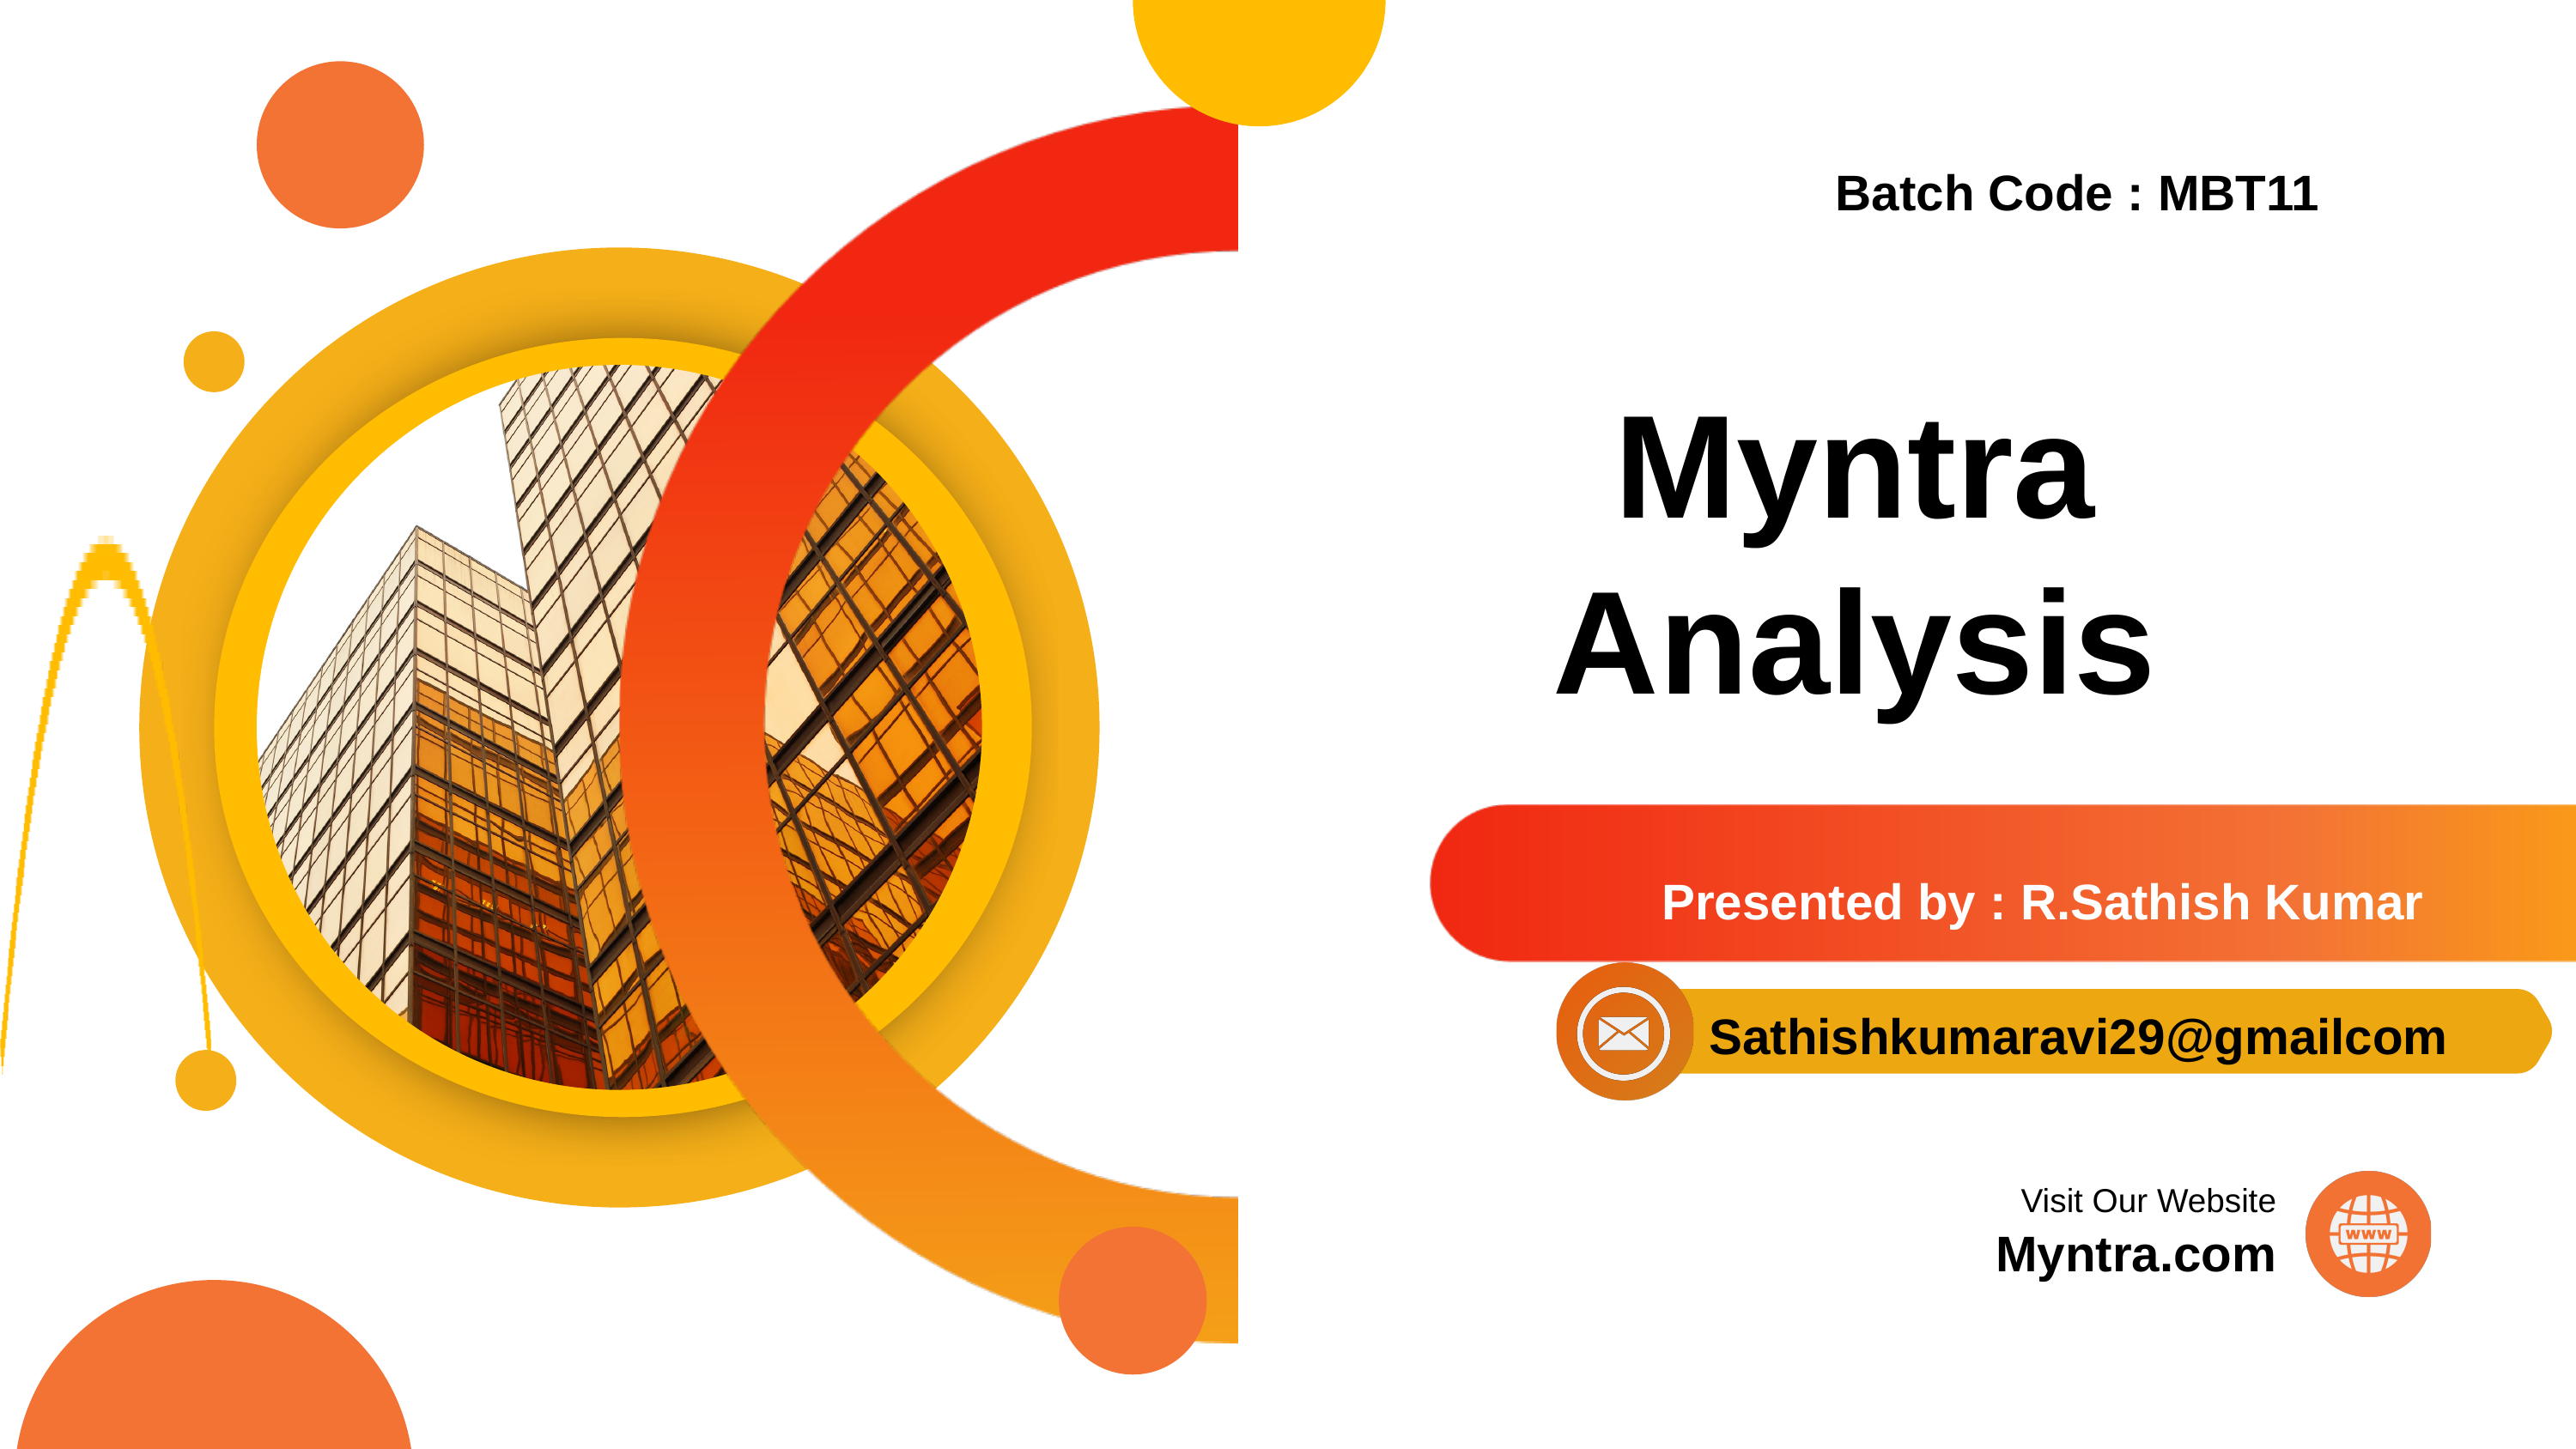

Batch Code : MBT11

Myntra
Analysis

Presented by : R.Sathish Kumar

Sathishkumaravi29@gmailcom

Visit Our Website
Myntra.com